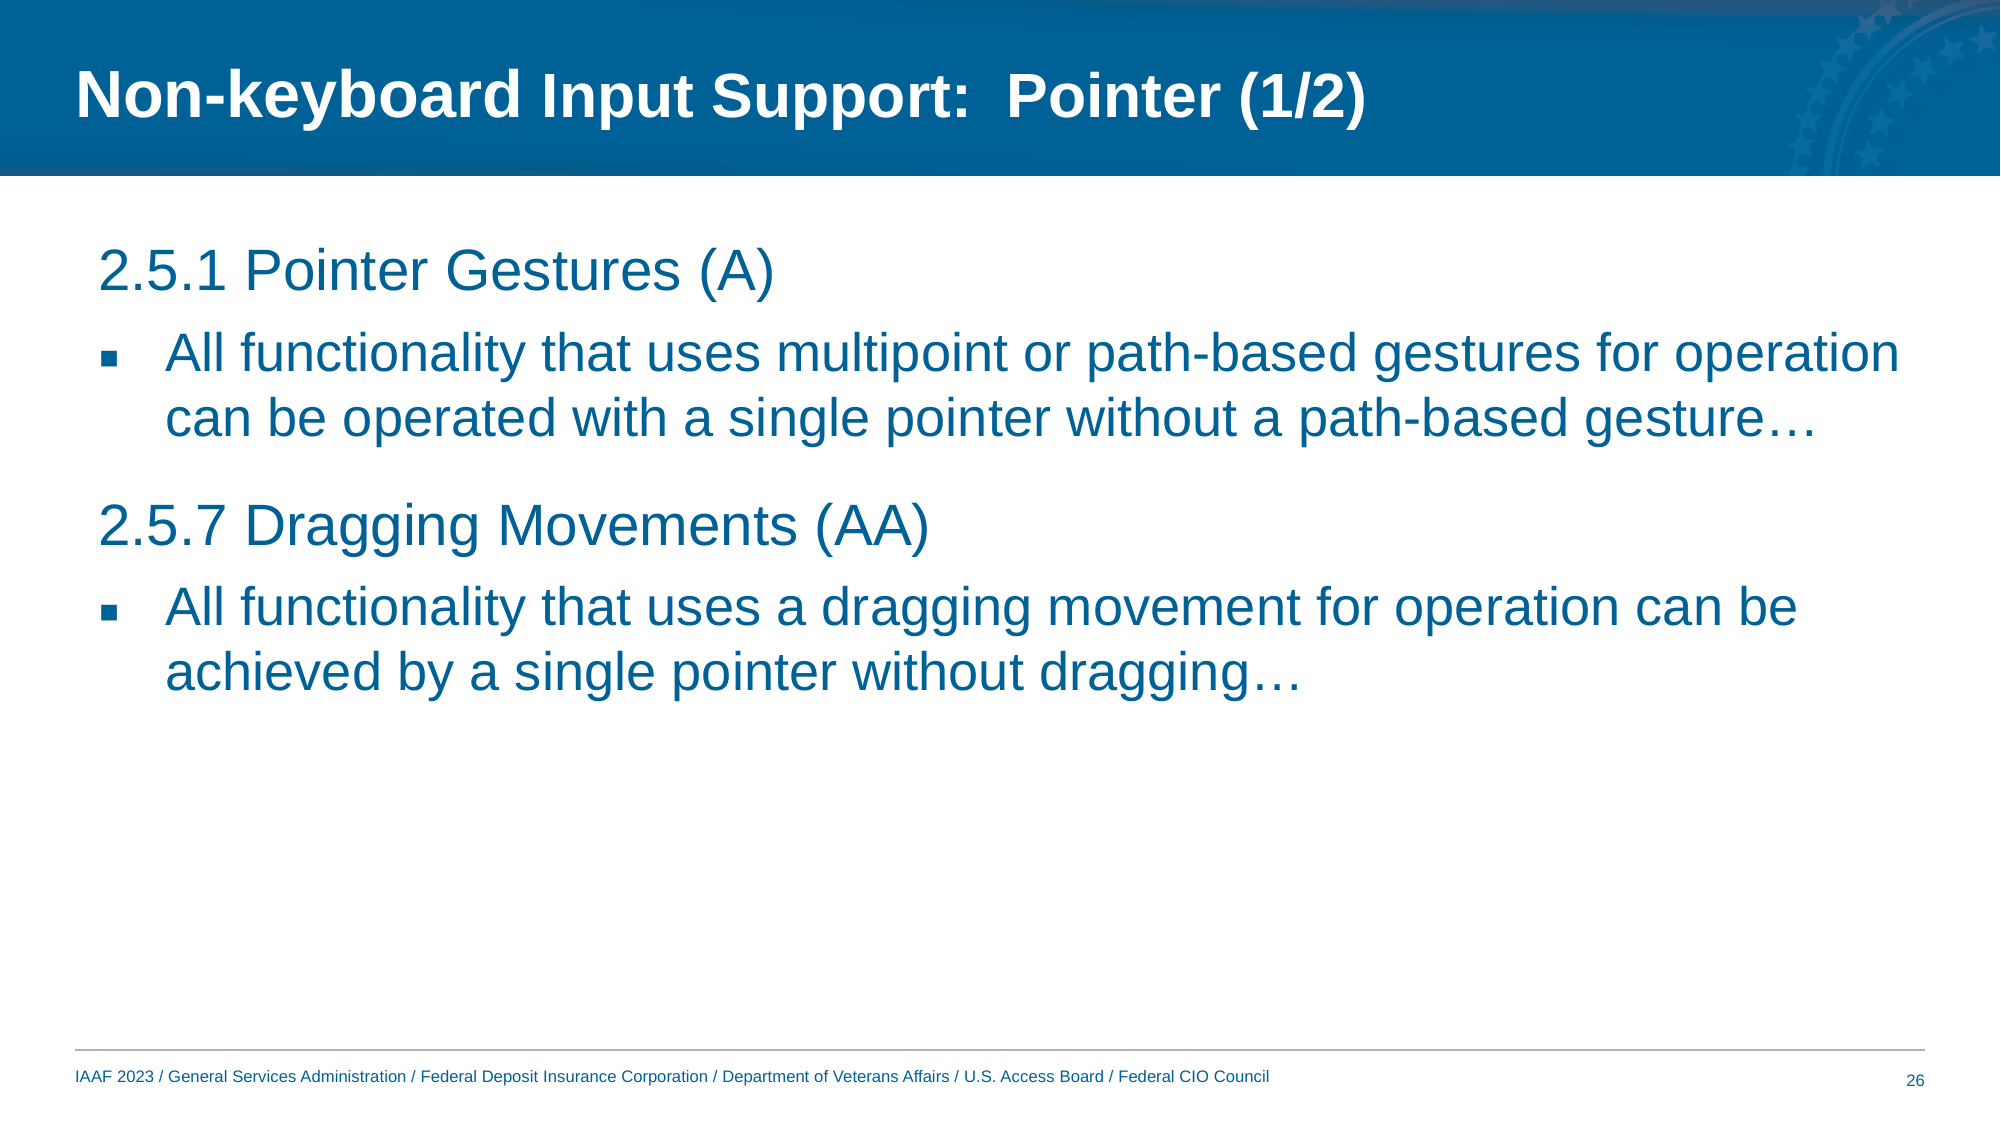

# Non-keyboard Input Support:  Pointer (1/2)
2.5.1 Pointer Gestures (A)
All functionality that uses multipoint or path-based gestures for operation can be operated with a single pointer without a path-based gesture…
2.5.7 Dragging Movements (AA)
All functionality that uses a dragging movement for operation can be achieved by a single pointer without dragging…
26